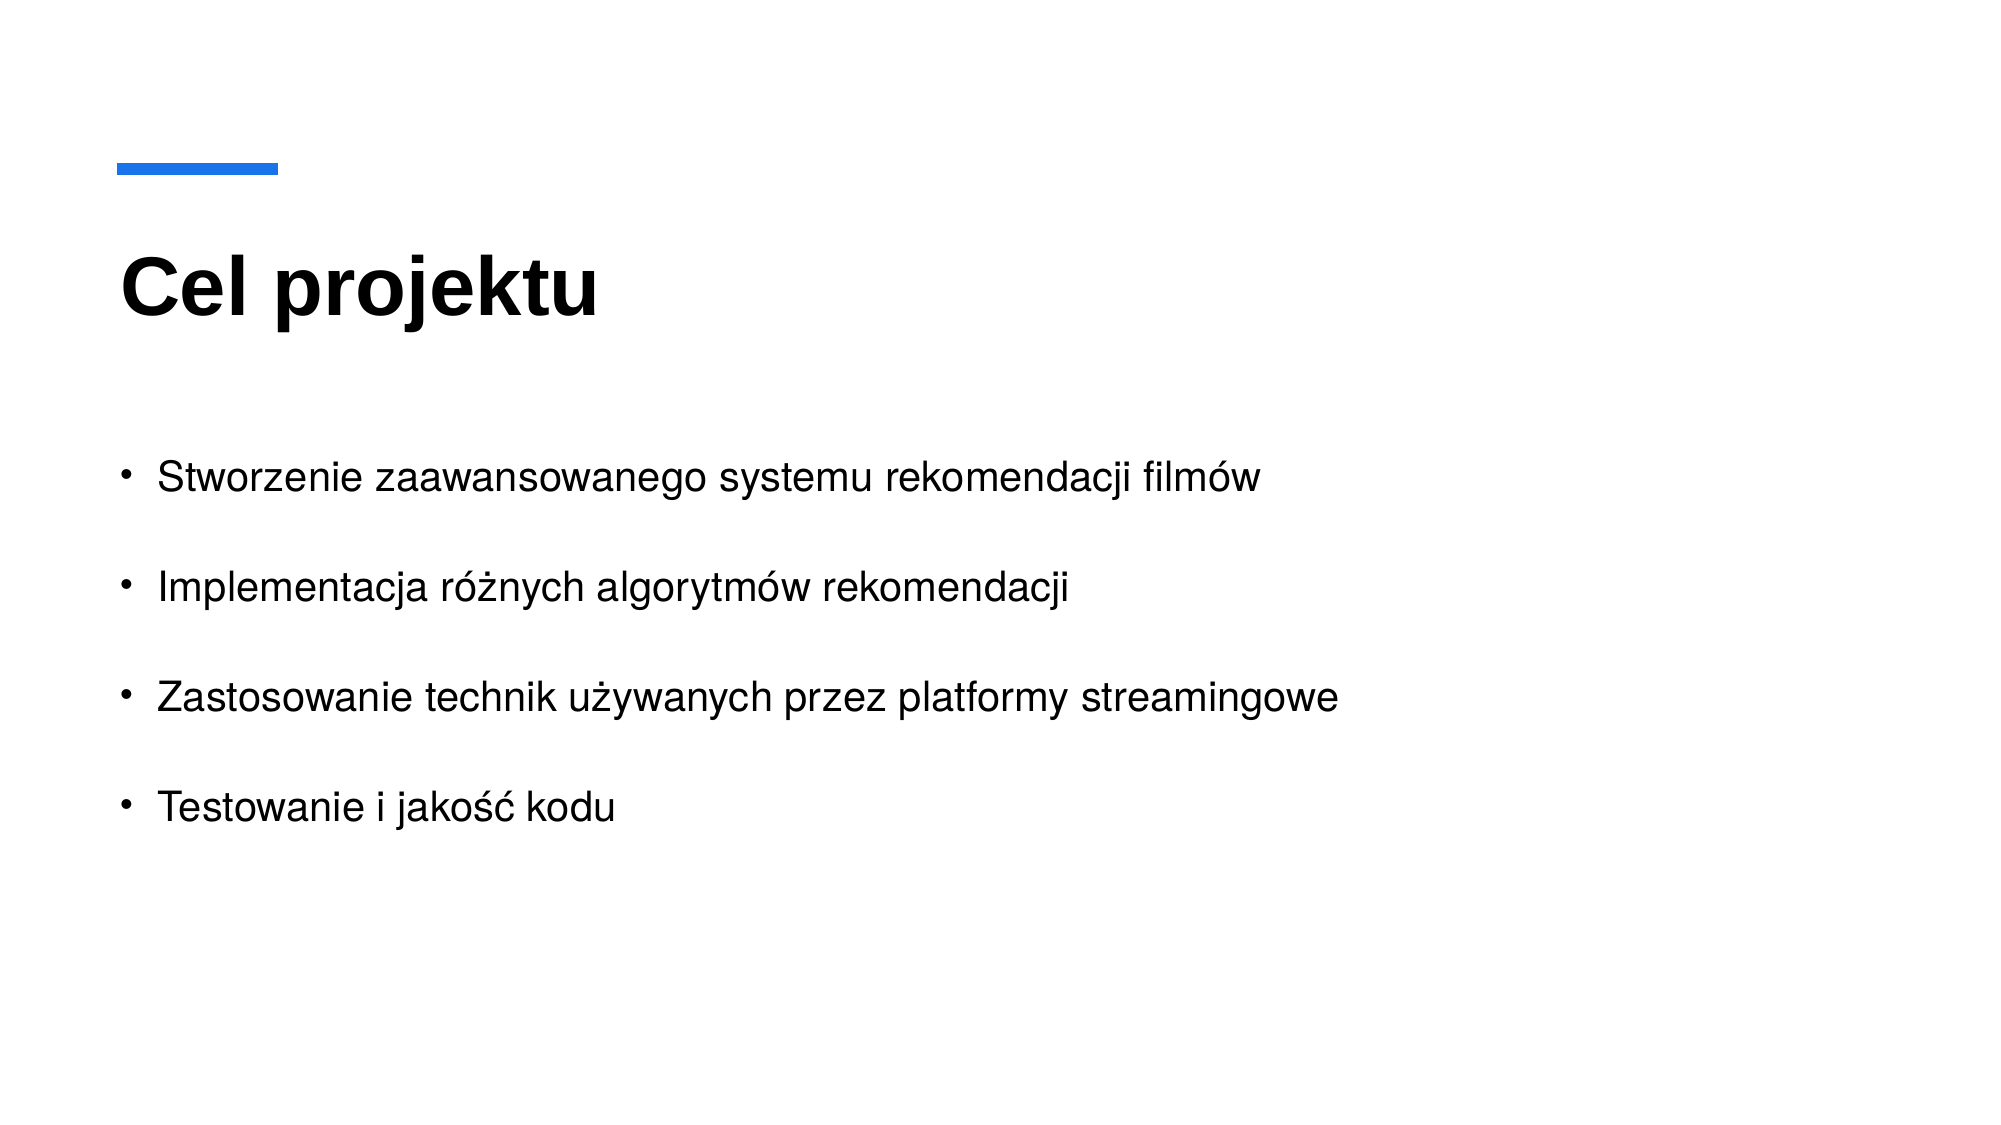

# Cel projektu
Stworzenie zaawansowanego systemu rekomendacji filmów
Implementacja różnych algorytmów rekomendacji
Zastosowanie technik używanych przez platformy streamingowe
Testowanie i jakość kodu